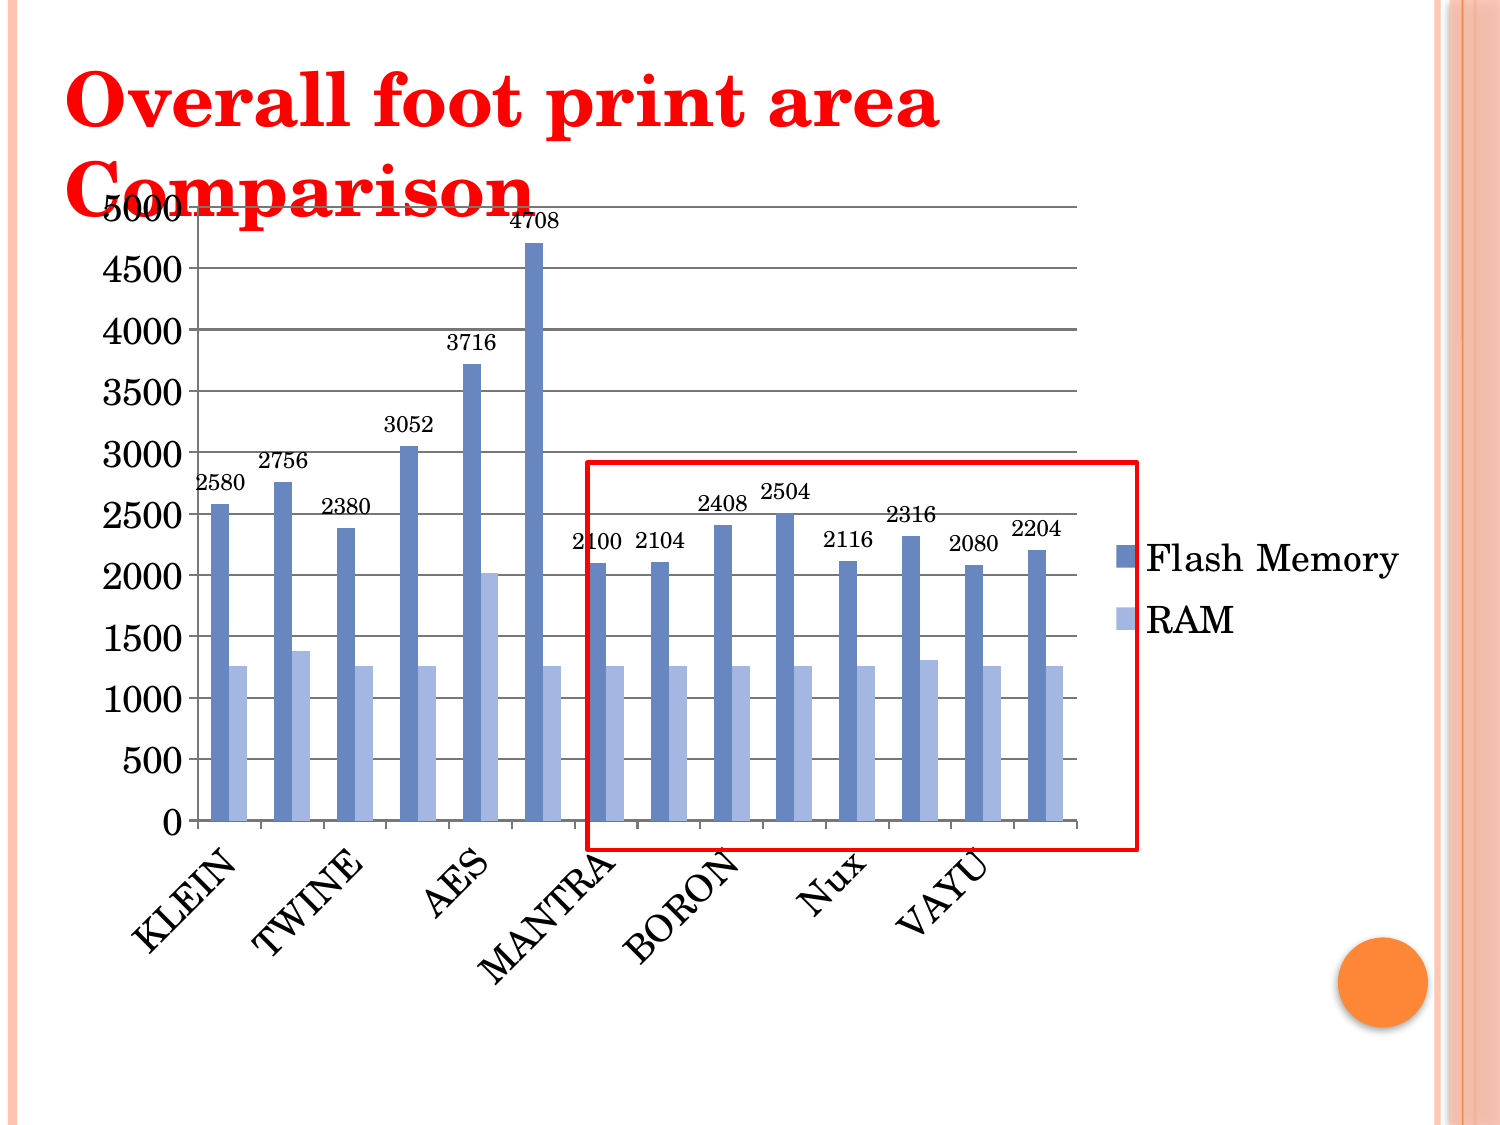

Overall foot print area Comparison

### Chart

| Category |  |  |
|---|---|---|
| KLEIN | 2580.0 | 1256.0 |
| PRESENT | 2756.0 | 1384.0 |
| TWINE | 2380.0 | 1256.0 |
| PICCOLO | 3052.0 | 1256.0 |
| AES | 3716.0 | 2016.0 |
| CLEFIA | 4708.0 | 1256.0 |
| MANTRA | 2100.0 | 1256.0 |
| GRANUAL | 2104.0 | 1256.0 |
| BORON | 2408.0 | 1256.0 |
| PICO | 2504.0 | 1256.0 |
| Nux | 2116.0 | 1256.0 |
| ANU | 2316.0 | 1304.0 |
| VAYU | 2080.0 | 1256.0 |
| RAGHAV | 2204.0 | 1256.0 |